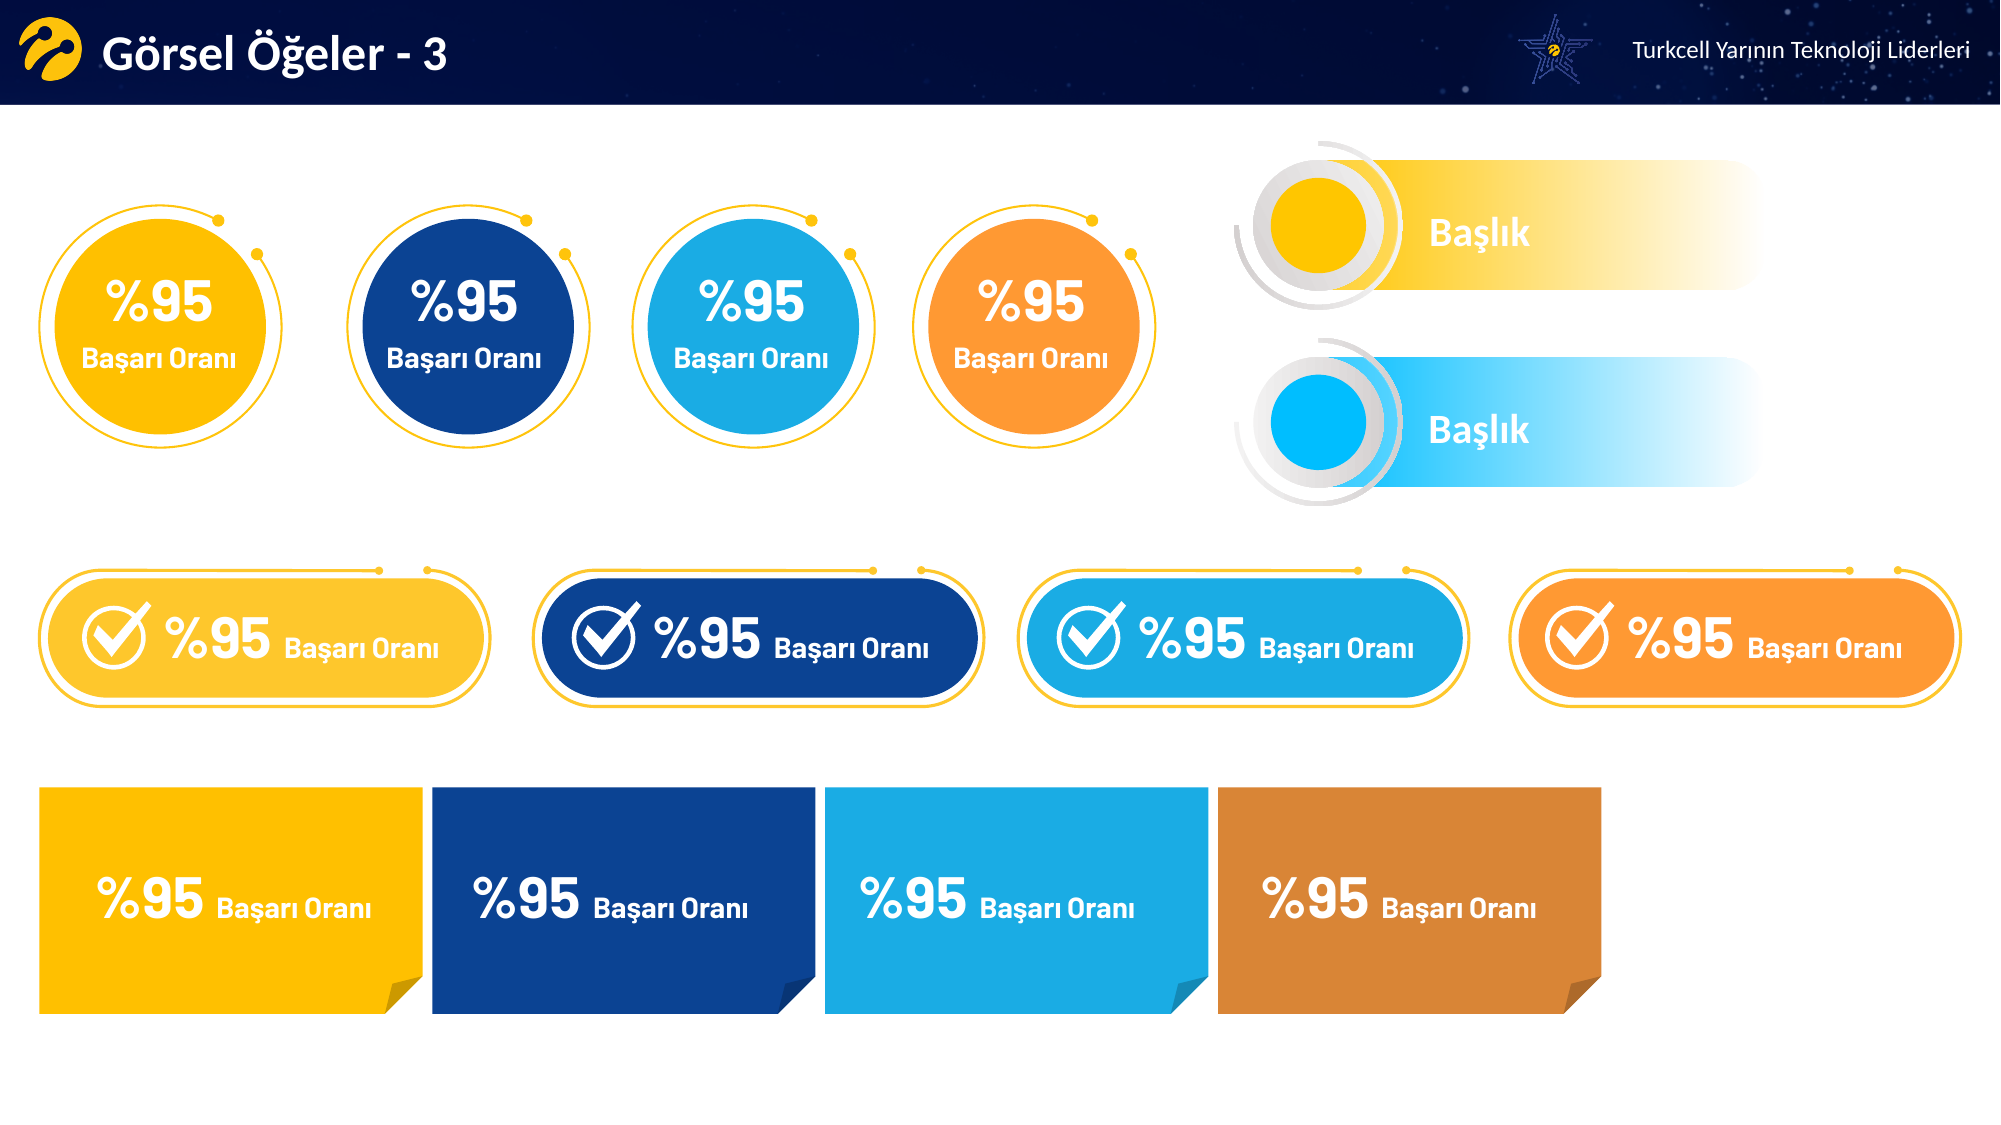

Görsel Öğeler - 3

Başlık

%95
Başarı Oranı

%95
Başarı Oranı

%95
Başarı Oranı

%95
Başarı Oranı

Başlık

%95 Başarı Oranı

%95 Başarı Oranı

%95 Başarı Oranı

%95 Başarı Oranı

%95 Başarı Oranı

%95 Başarı Oranı

%95 Başarı Oranı

%95 Başarı Oranı